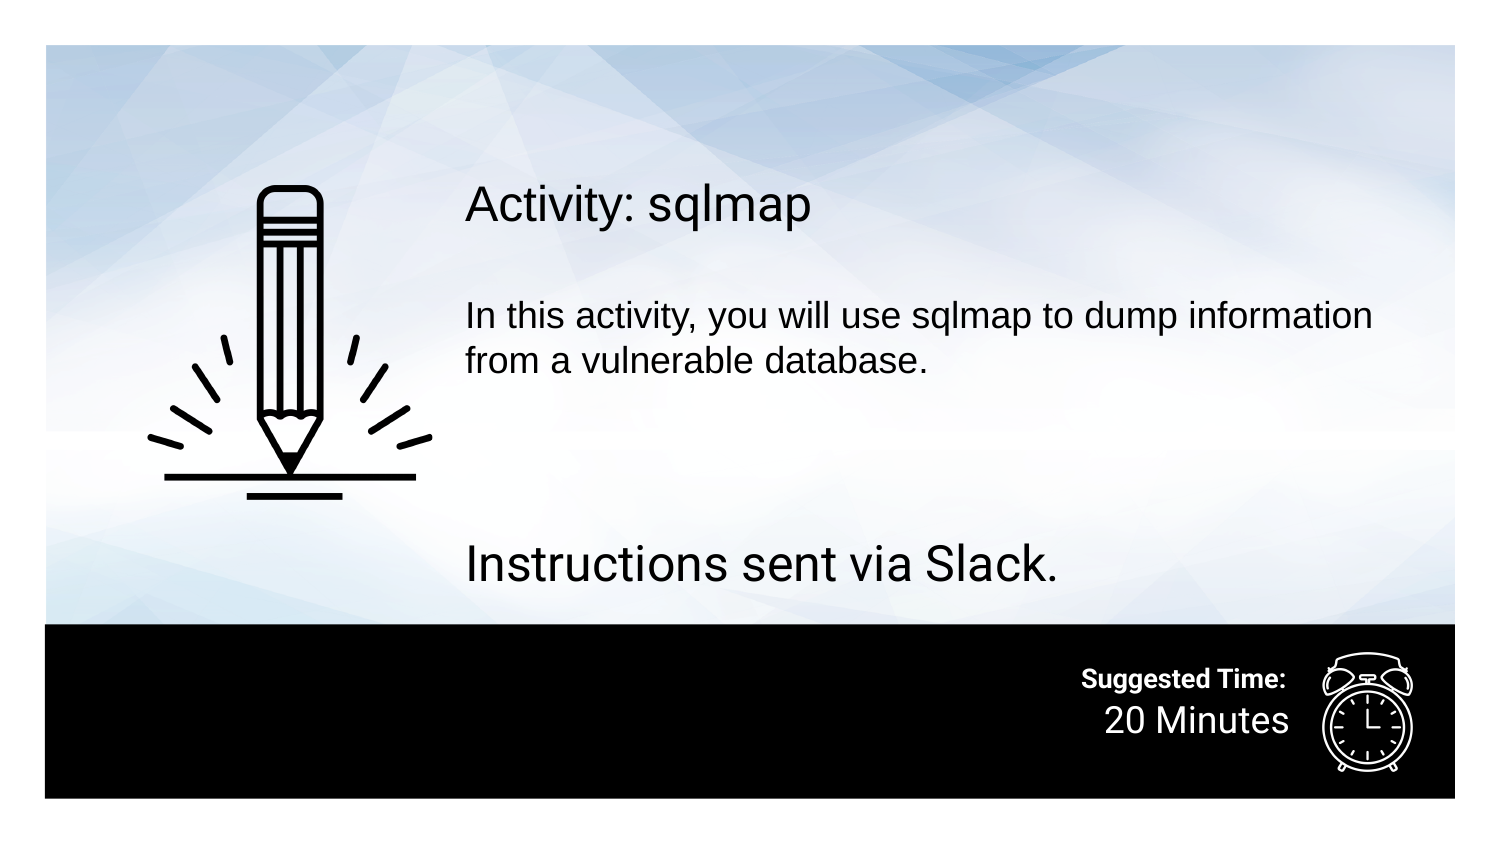

Activity: sqlmap

In this activity, you will use sqlmap to dump information from a vulnerable database.

Instructions sent via Slack.
# 20 Minutes